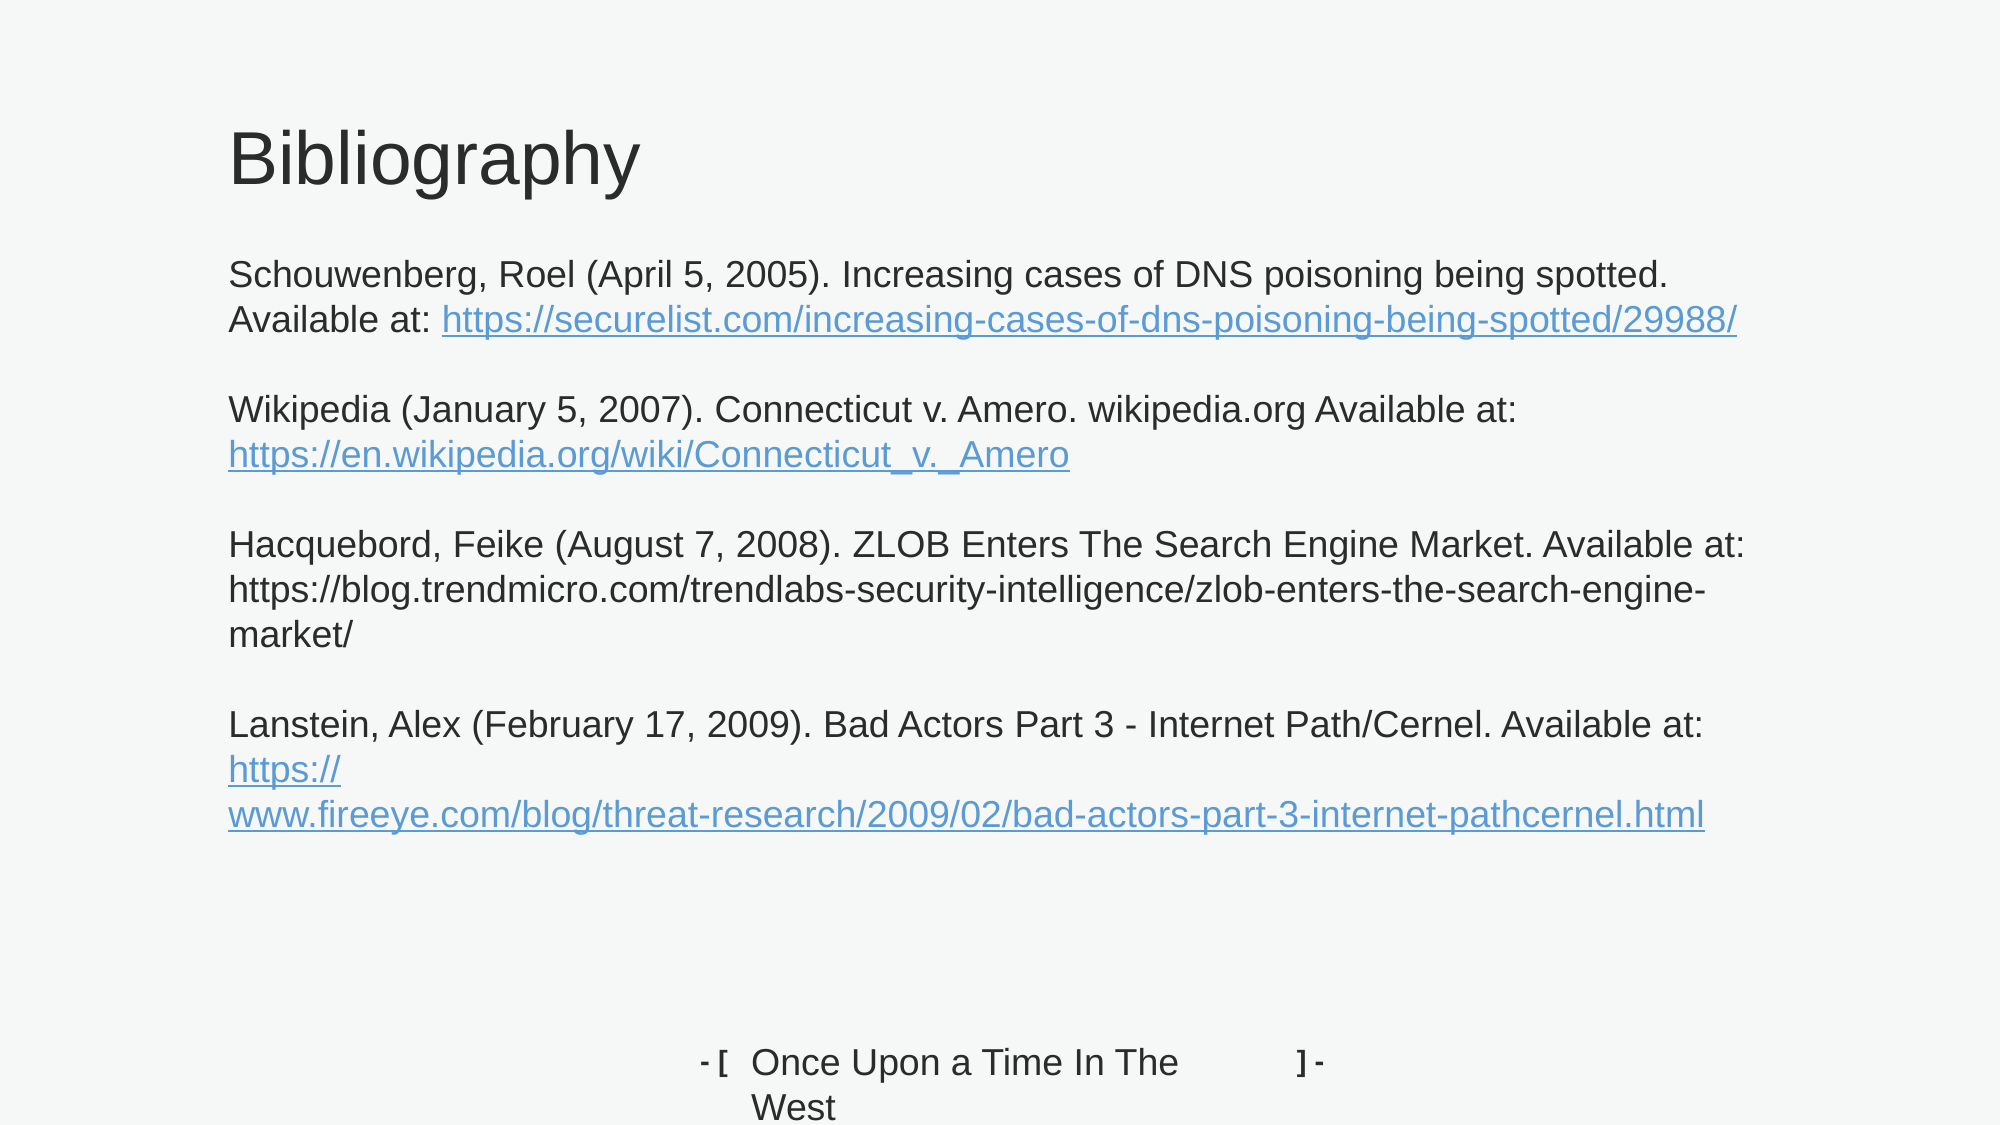

Bibliography
Schouwenberg, Roel (April 5, 2005). Increasing cases of DNS poisoning being spotted. Available at: https://securelist.com/increasing-cases-of-dns-poisoning-being-spotted/29988/

Wikipedia (January 5, 2007). Connecticut v. Amero. wikipedia.org Available at: https://en.wikipedia.org/wiki/Connecticut_v._Amero

Hacquebord, Feike (August 7, 2008). ZLOB Enters The Search Engine Market. Available at: https://blog.trendmicro.com/trendlabs-security-intelligence/zlob-enters-the-search-engine-market/

Lanstein, Alex (February 17, 2009). Bad Actors Part 3 - Internet Path/Cernel. Available at: https://www.fireeye.com/blog/threat-research/2009/02/bad-actors-part-3-internet-pathcernel.html